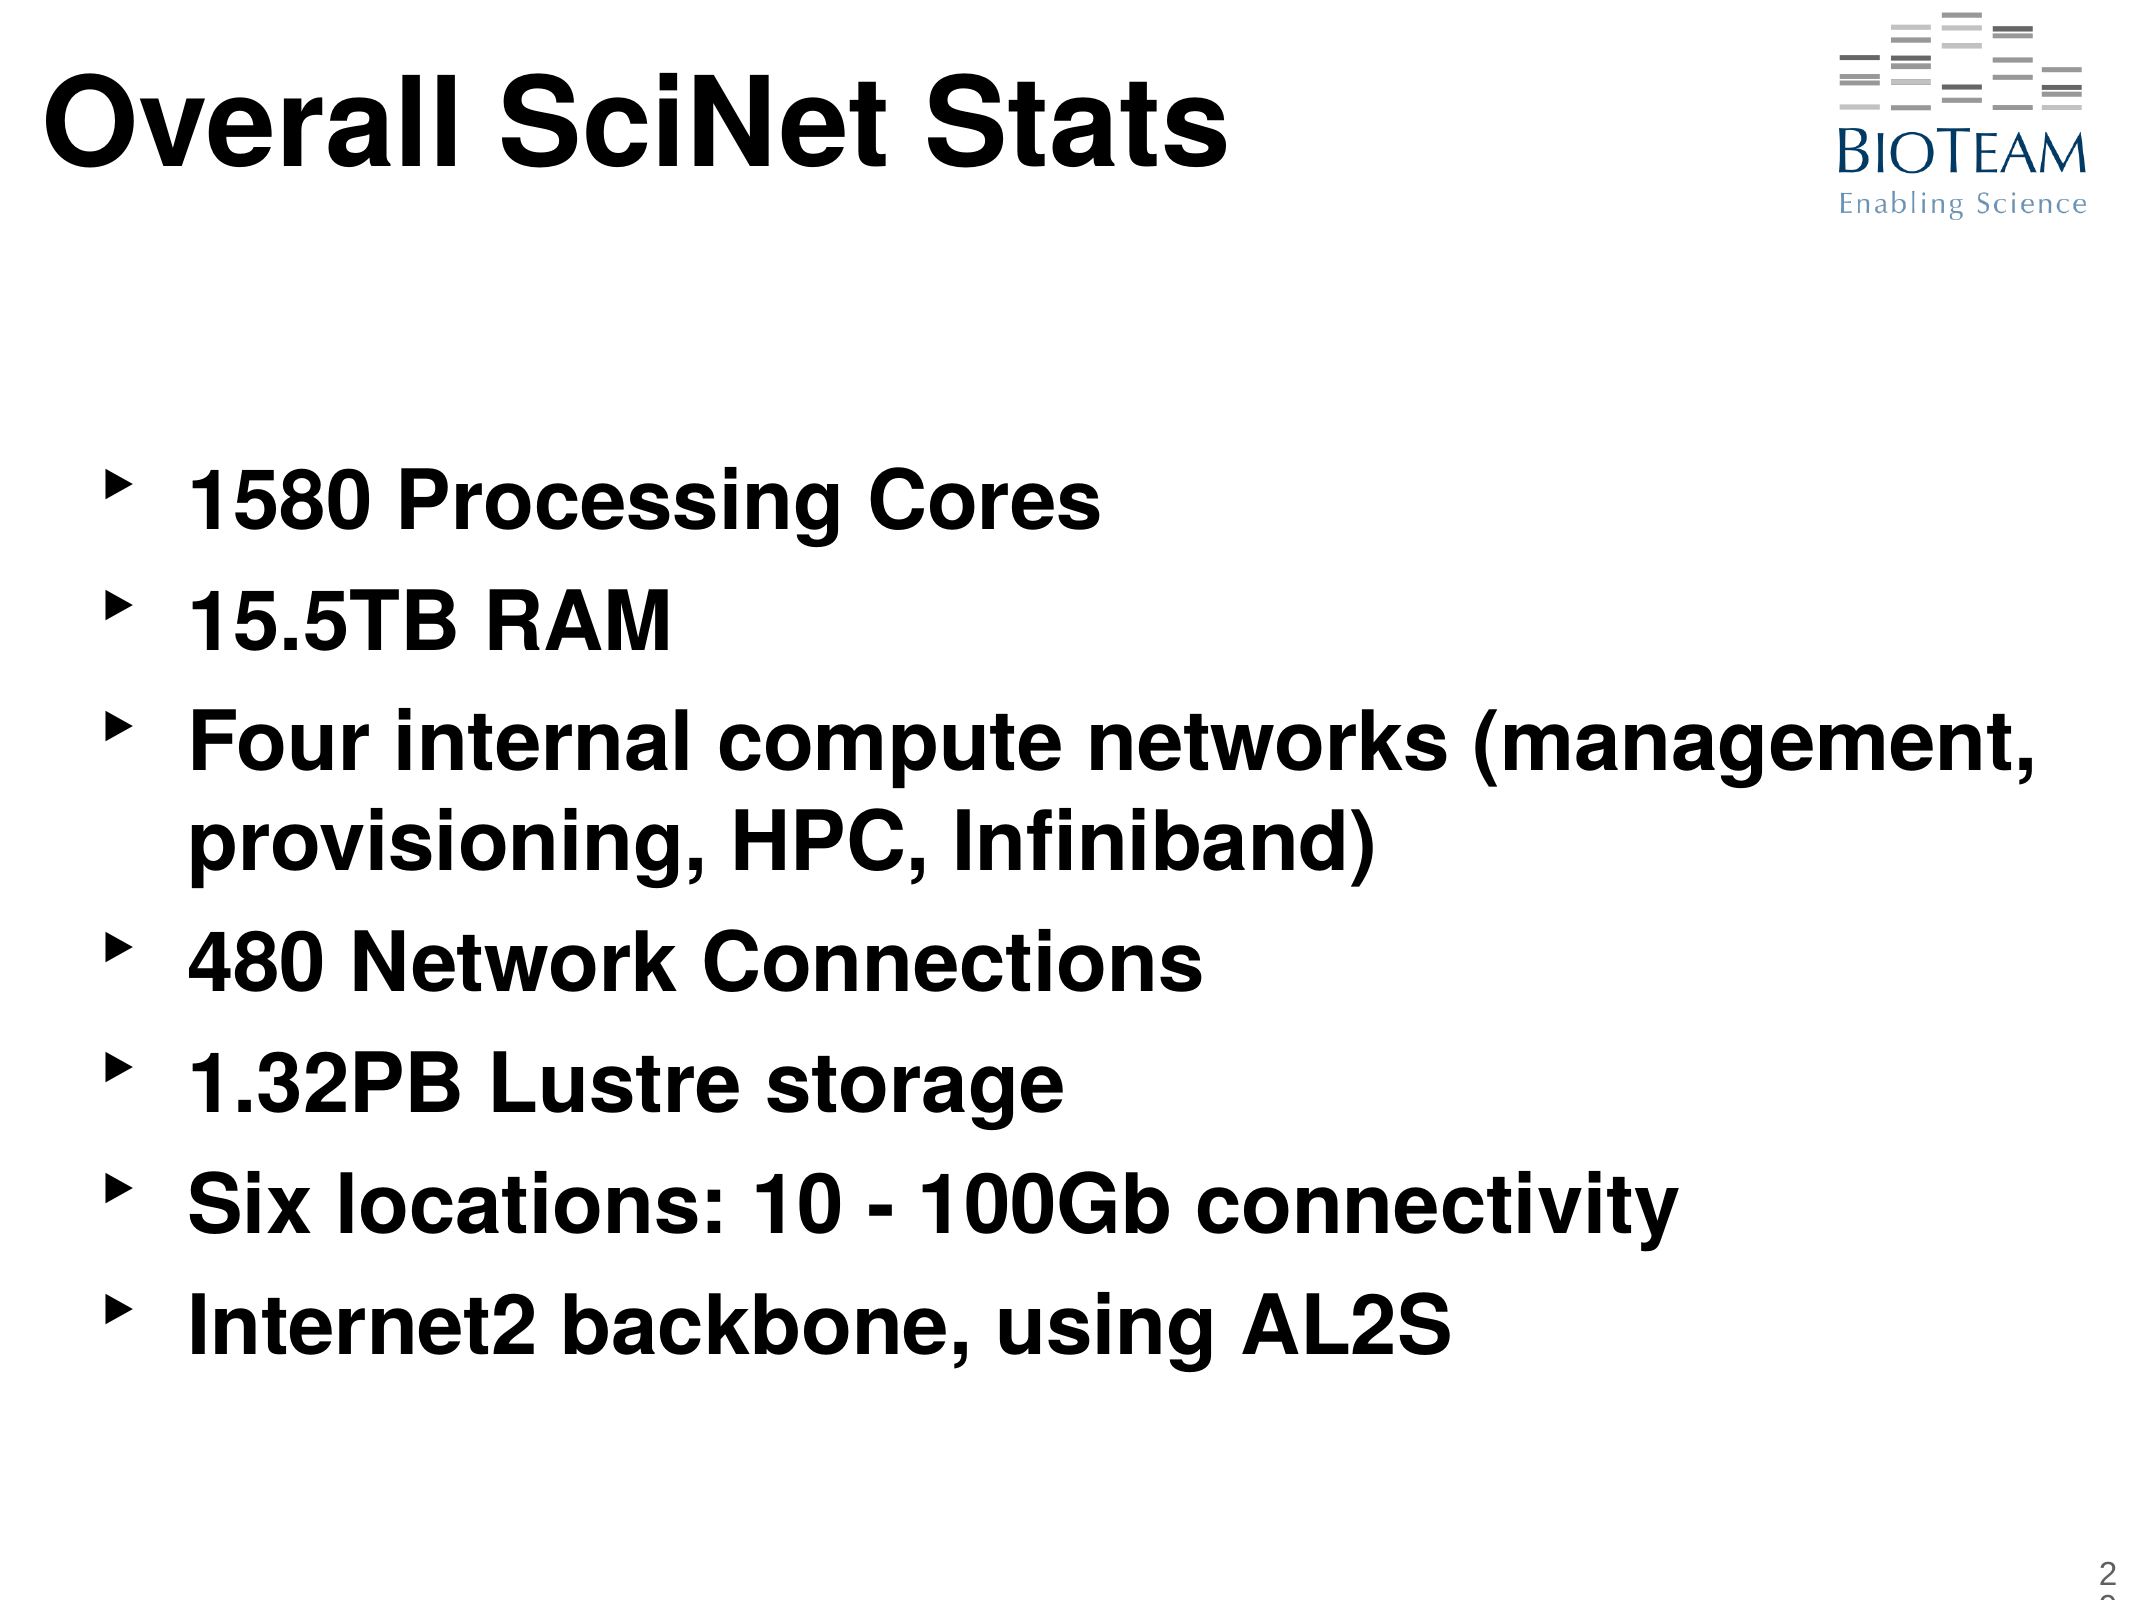

# Overall SciNet Stats

1580 Processing Cores
15.5TB RAM
Four internal compute networks (management, provisioning, HPC, Infiniband)
480 Network Connections
1.32PB Lustre storage
Six locations: 10 - 100Gb connectivity
Internet2 backbone, using AL2S
29